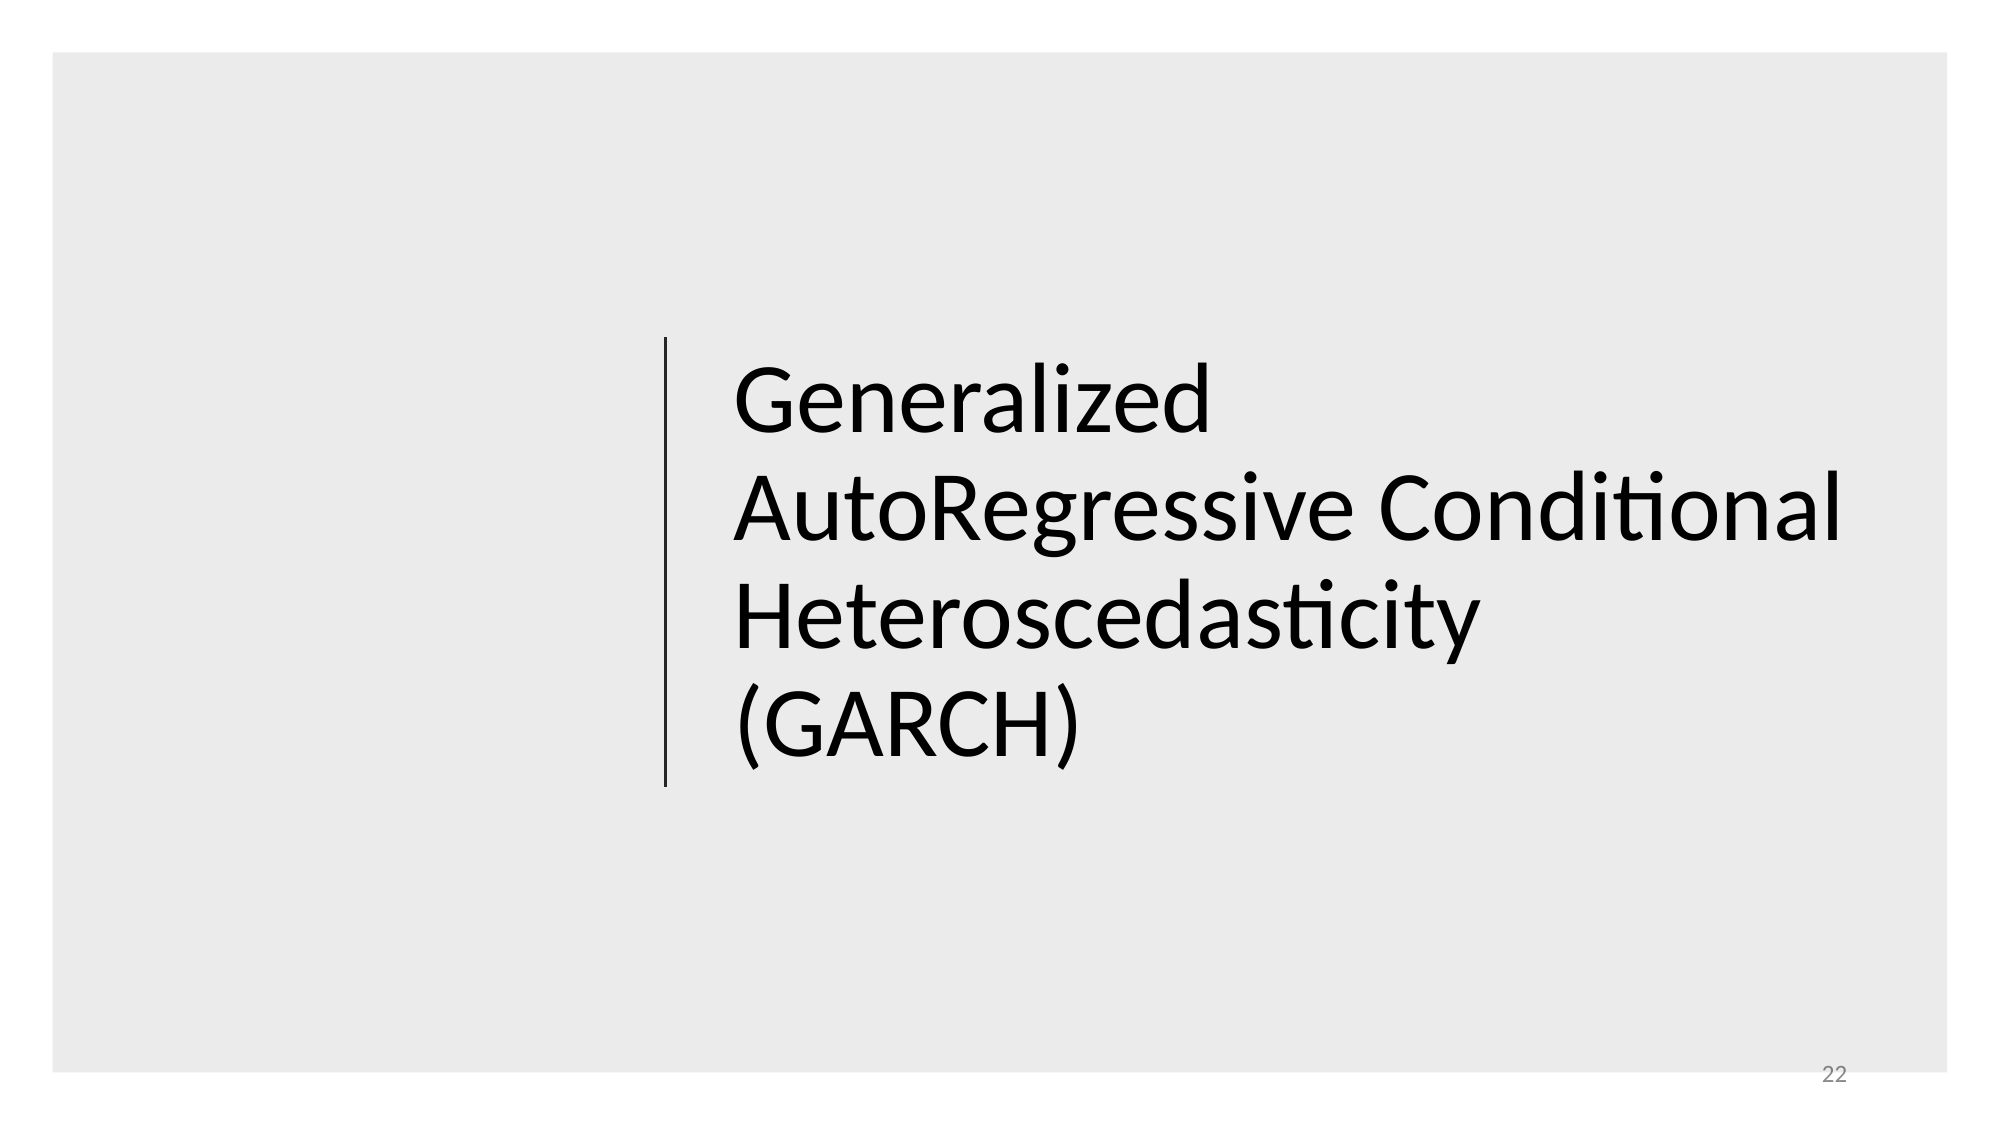

# Generalized AutoRegressive Conditional Heteroscedasticity (GARCH)
22